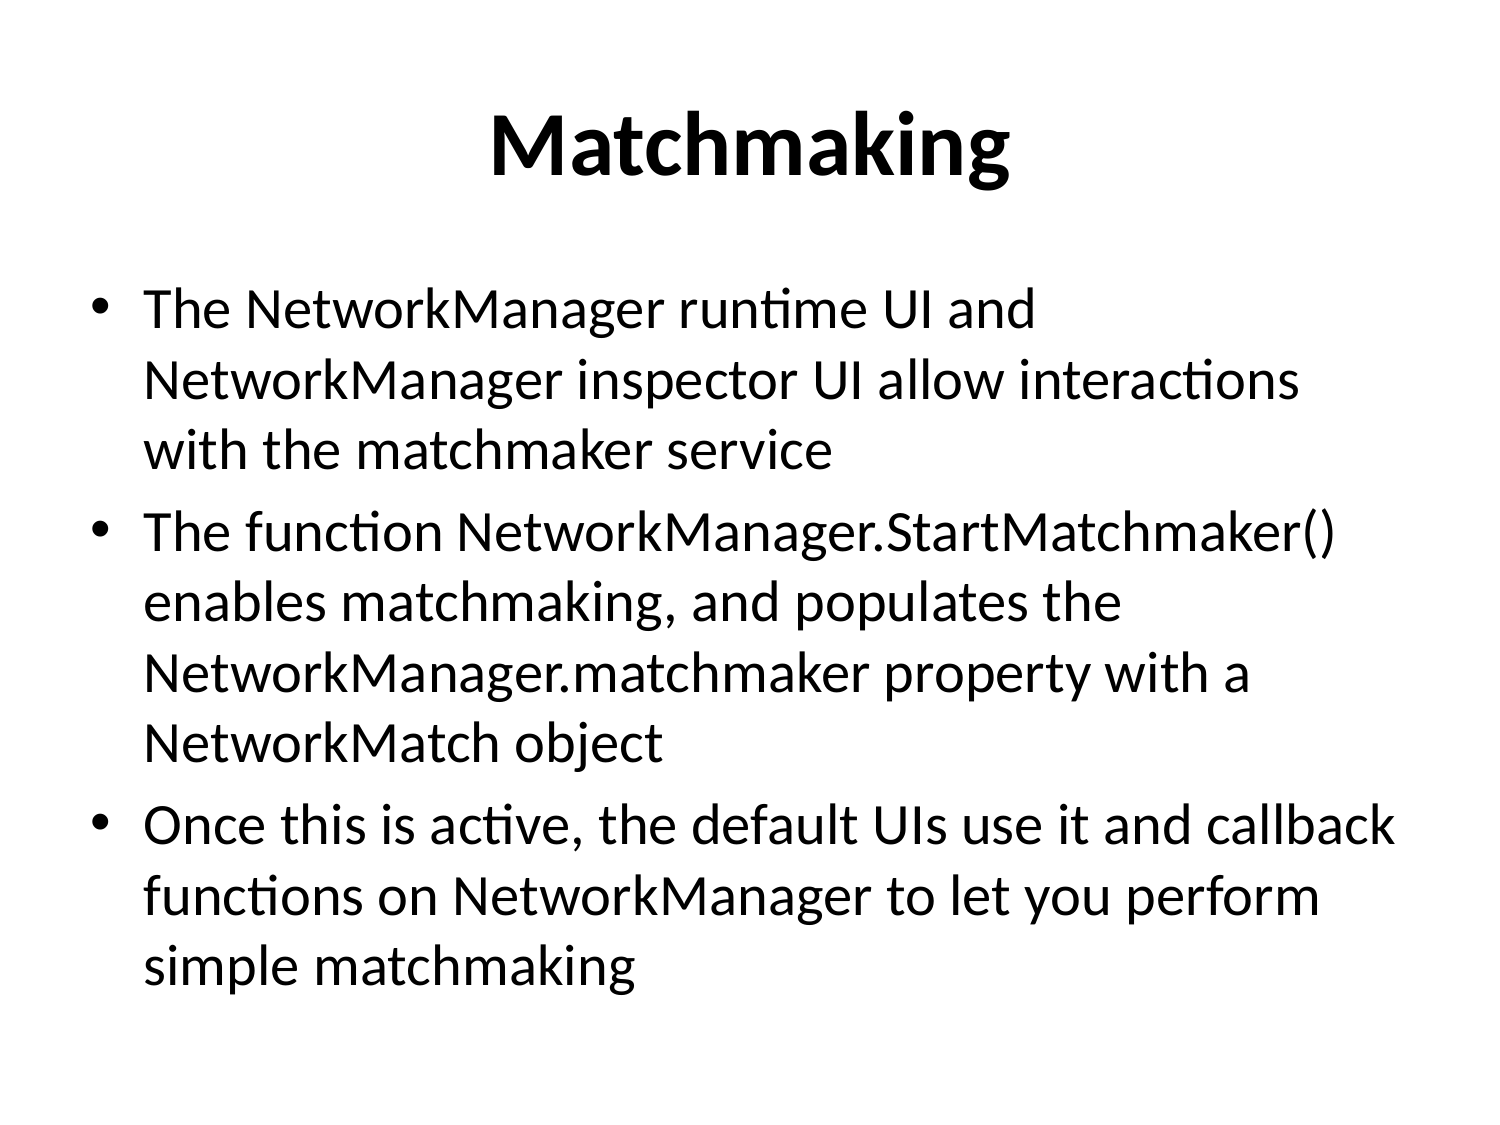

# Matchmaking
The NetworkManager runtime UI and NetworkManager inspector UI allow interactions with the matchmaker service
The function NetworkManager.StartMatchmaker() enables matchmaking, and populates the NetworkManager.matchmaker property with a NetworkMatch object
Once this is active, the default UIs use it and callback functions on NetworkManager to let you perform simple matchmaking